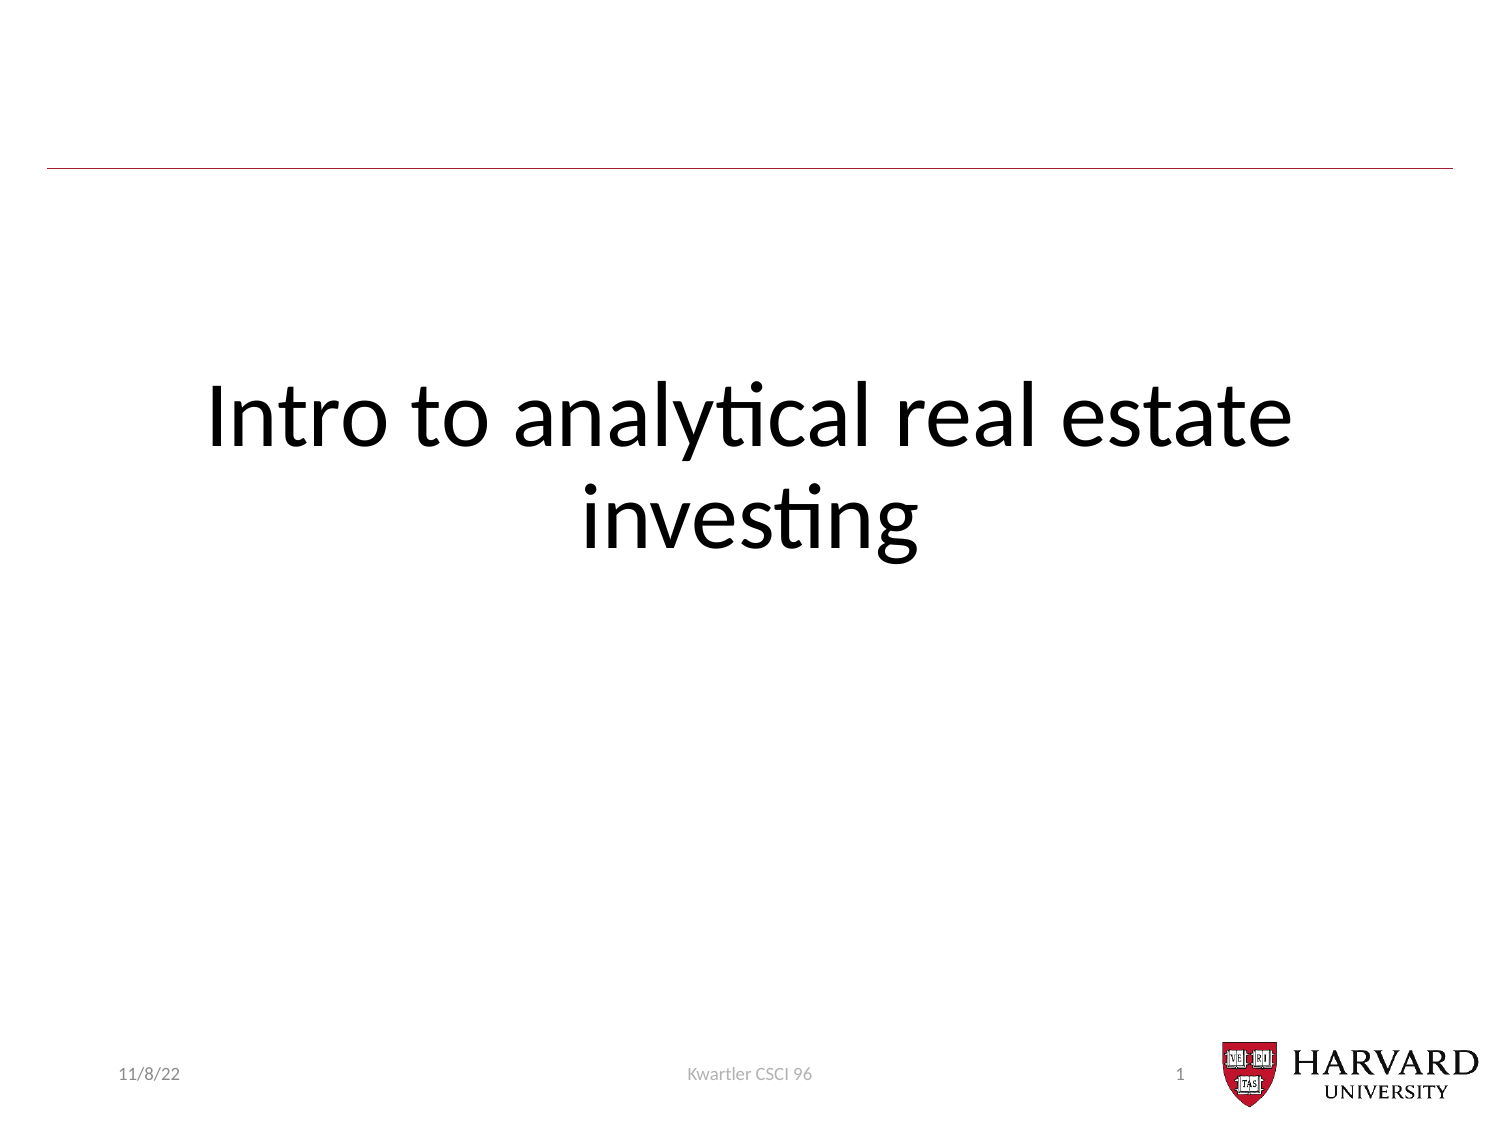

# Intro to analytical real estate investing

11/8/22
Kwartler CSCI 96
1